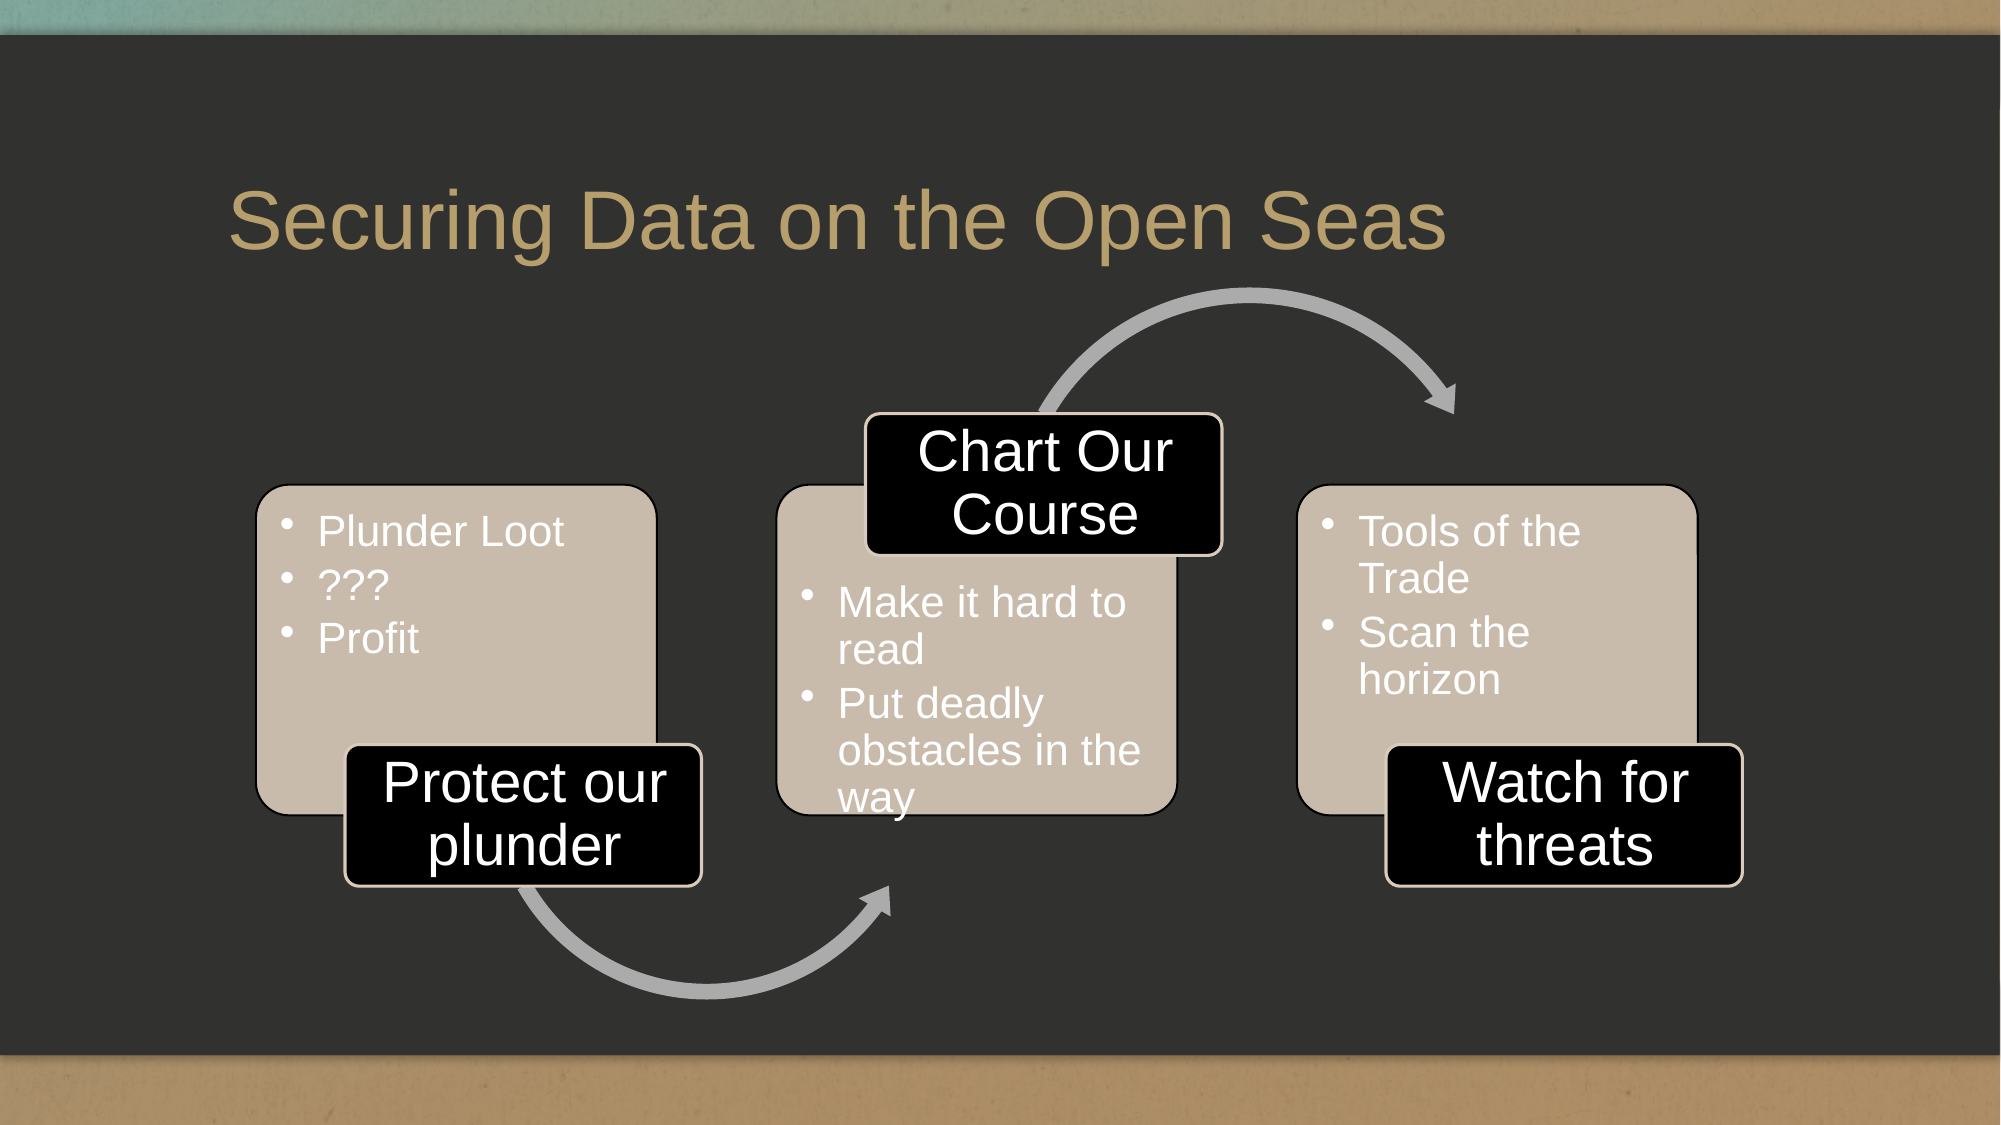

# Securing Data on the Open Seas
Plunder Loot
???
Profit
Protect our plunder
Make it hard to read
Put deadly obstacles in the way
Chart Our Course
Tools of the Trade
Scan the horizon
Watch for threats